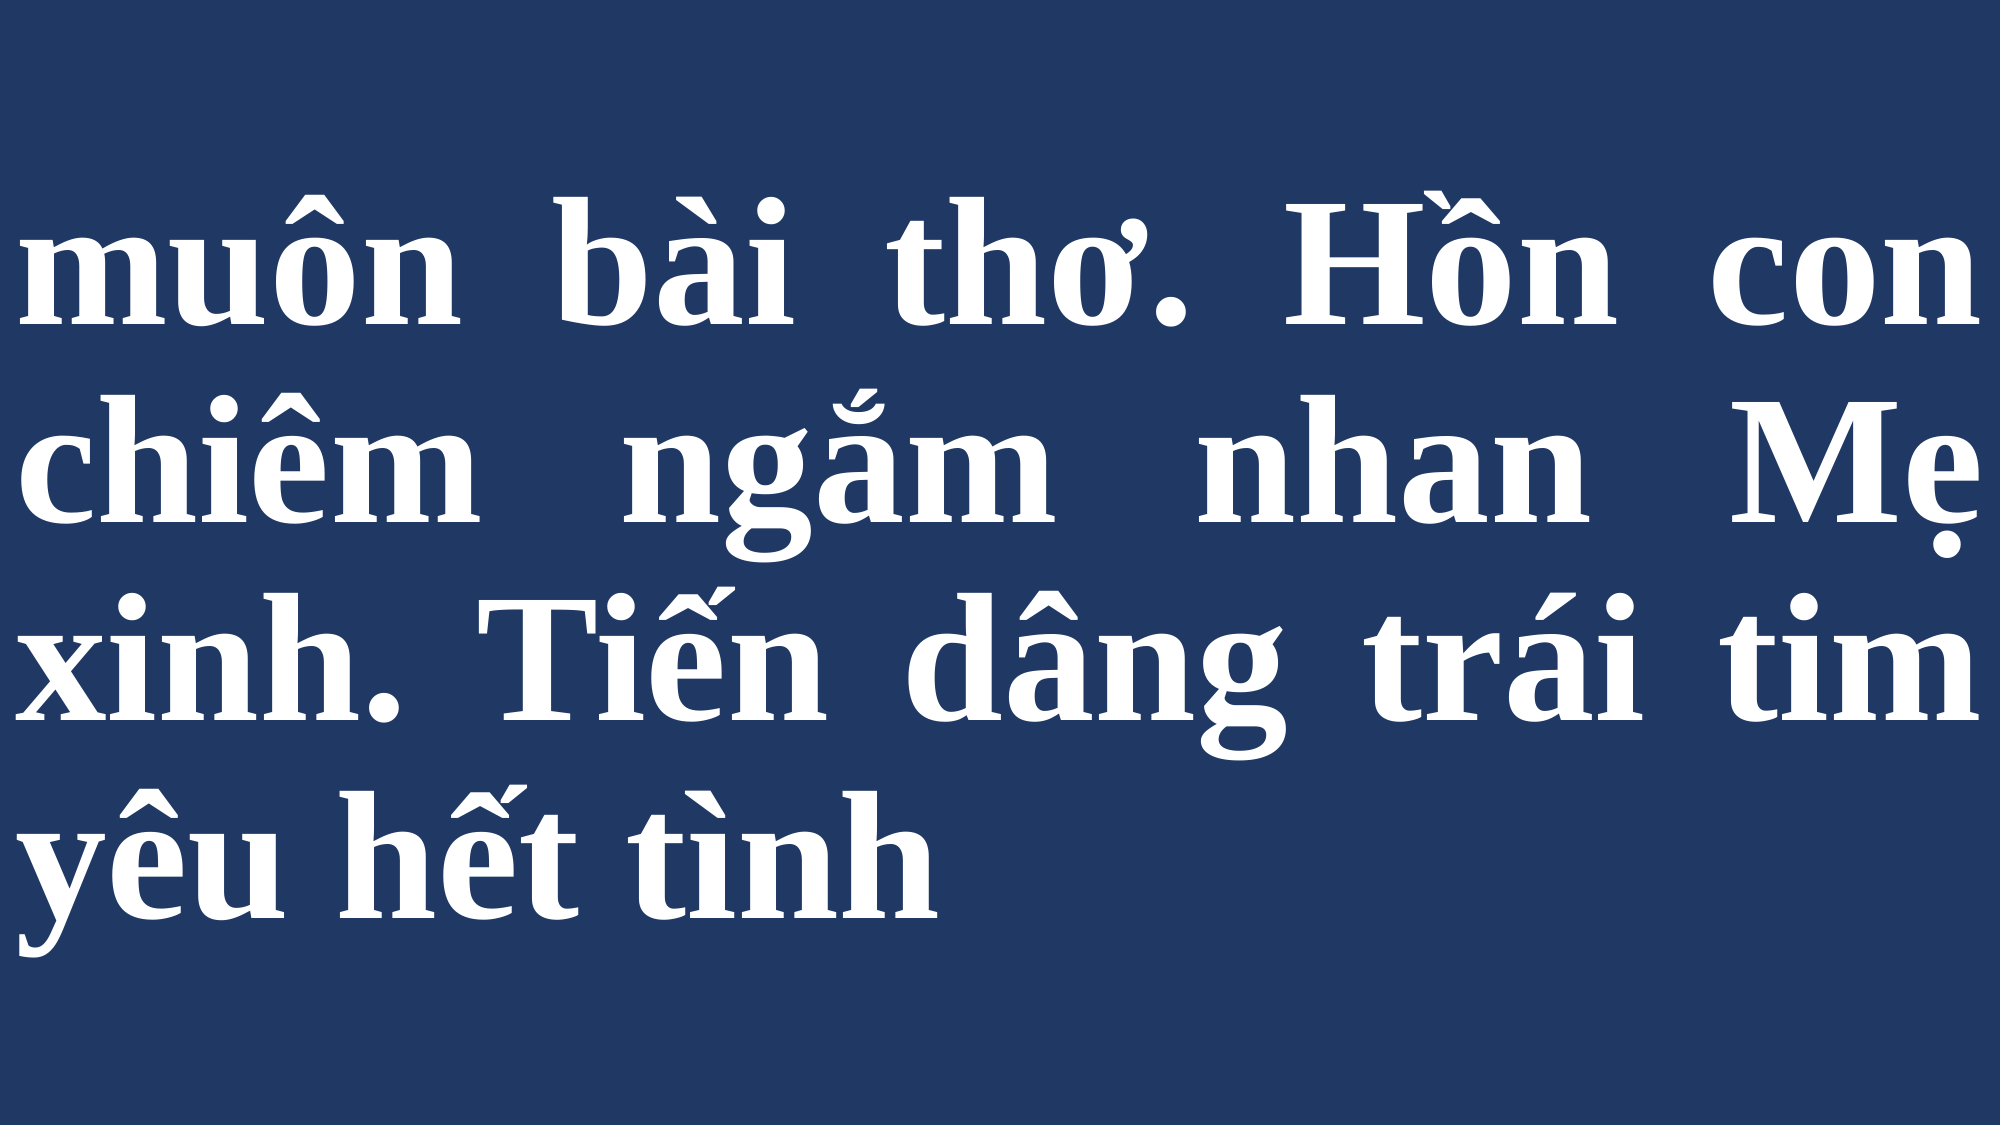

# muôn bài thơ. Hồn con chiêm ngắm nhan Mẹ xinh. Tiến dâng trái tim yêu hết tình